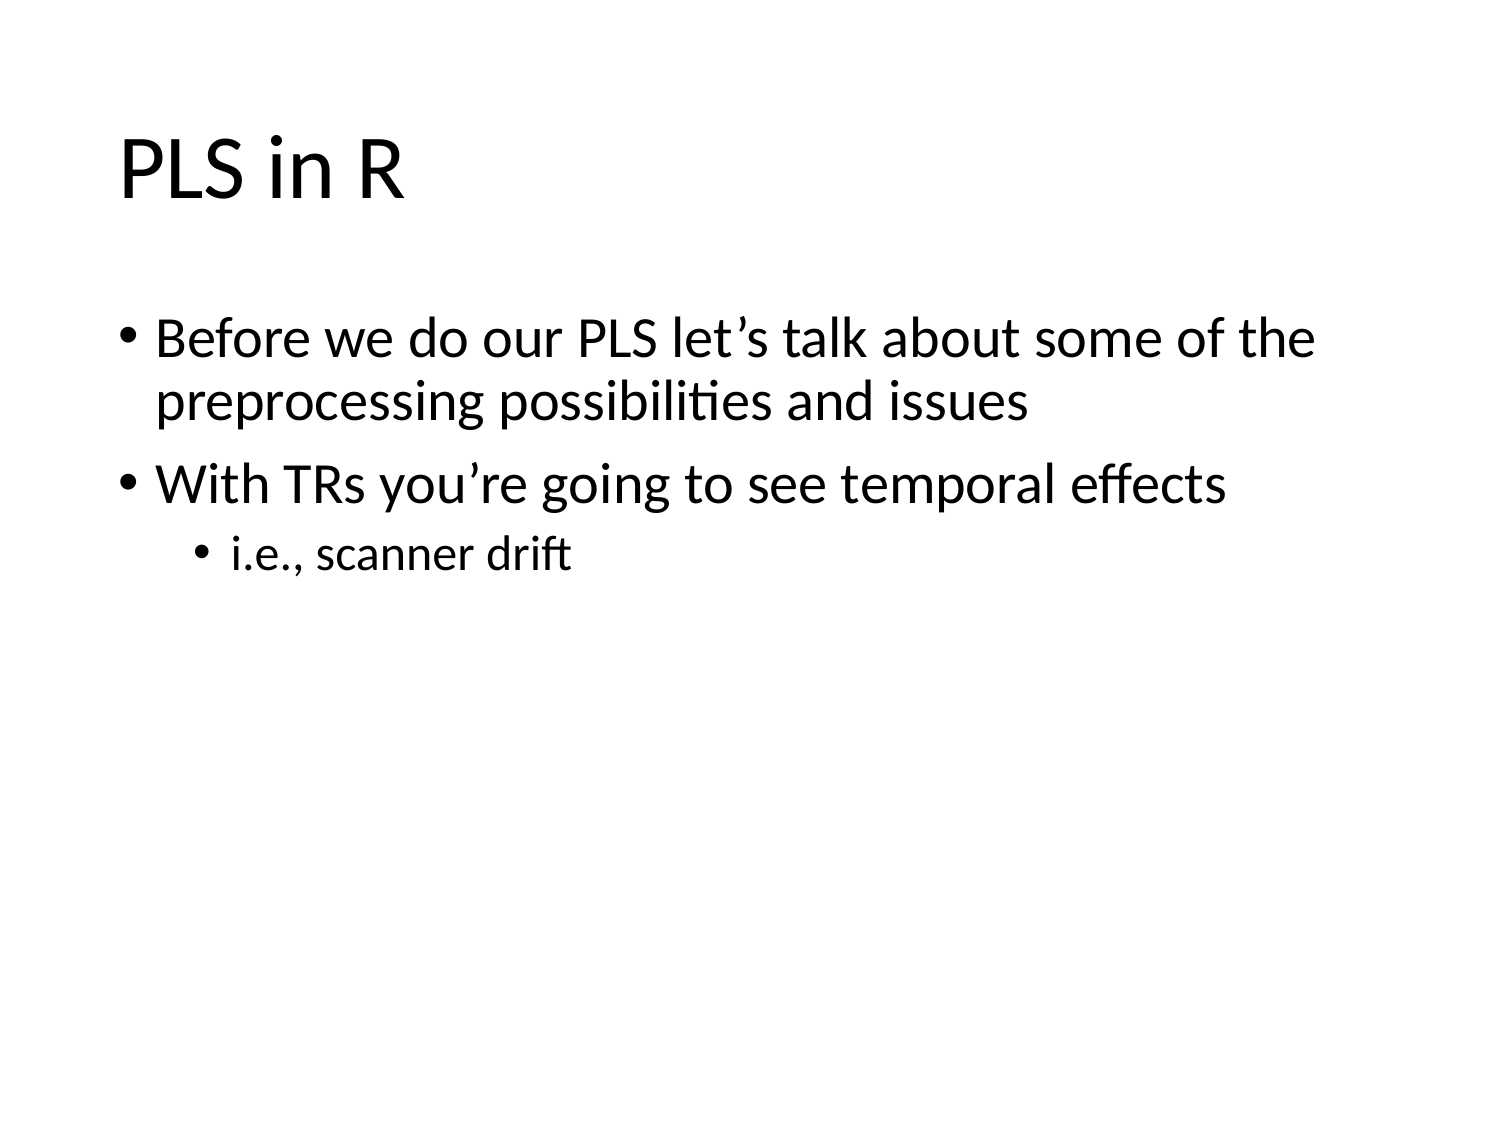

# PLS in R
Before we do our PLS let’s talk about some of the preprocessing possibilities and issues
With TRs you’re going to see temporal effects
i.e., scanner drift